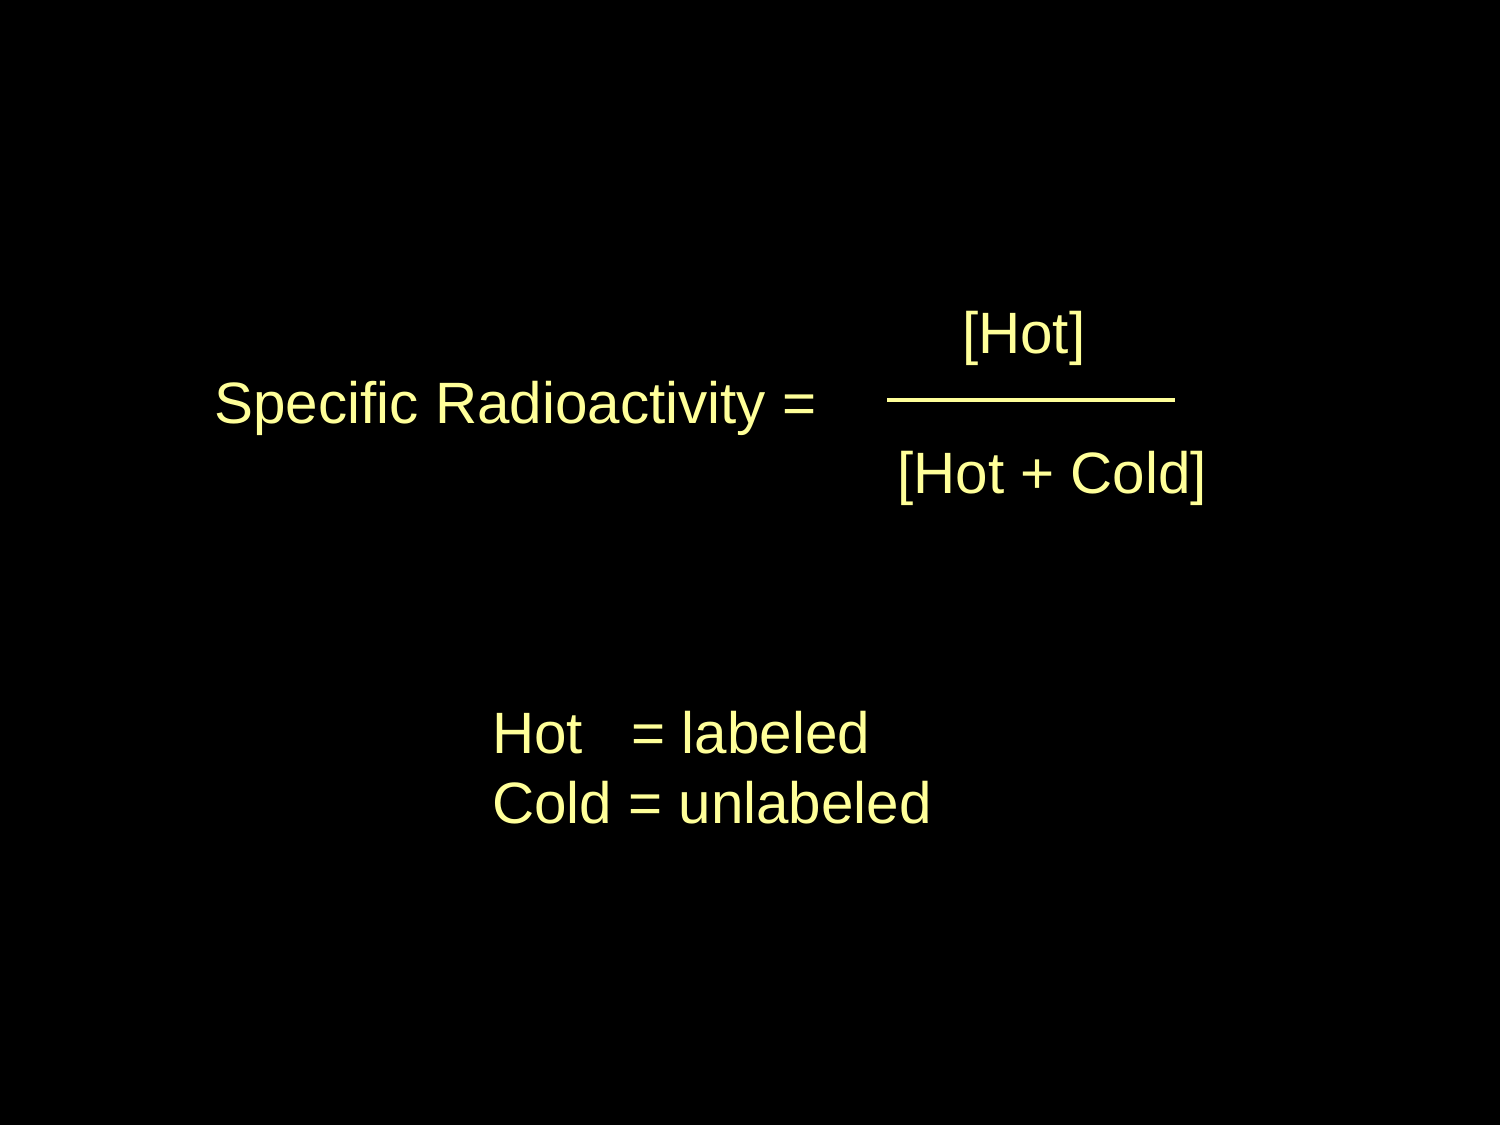

[Hot]
Specific Radioactivity =
                                          [Hot + Cold]
Hot   = labeled
Cold = unlabeled